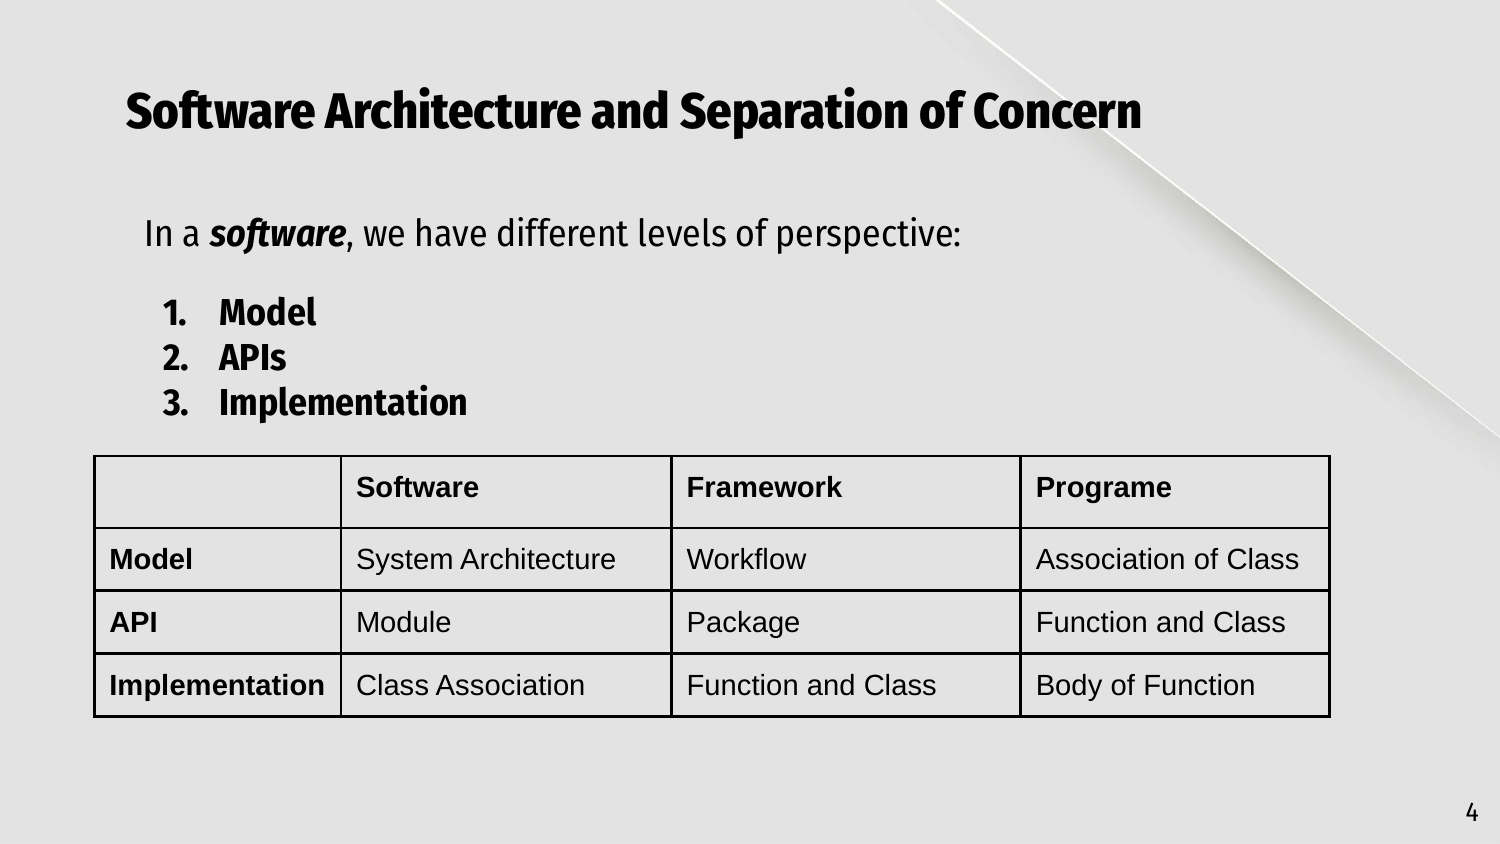

# Software Architecture and Separation of Concern
In a software, we have different levels of perspective:
Model
APIs
Implementation
|  | Software | Framework | Programe |
| --- | --- | --- | --- |
| Model | System Architecture | Workflow | Association of Class |
| API | Module | Package | Function and Class |
| Implementation | Class Association | Function and Class | Body of Function |
4